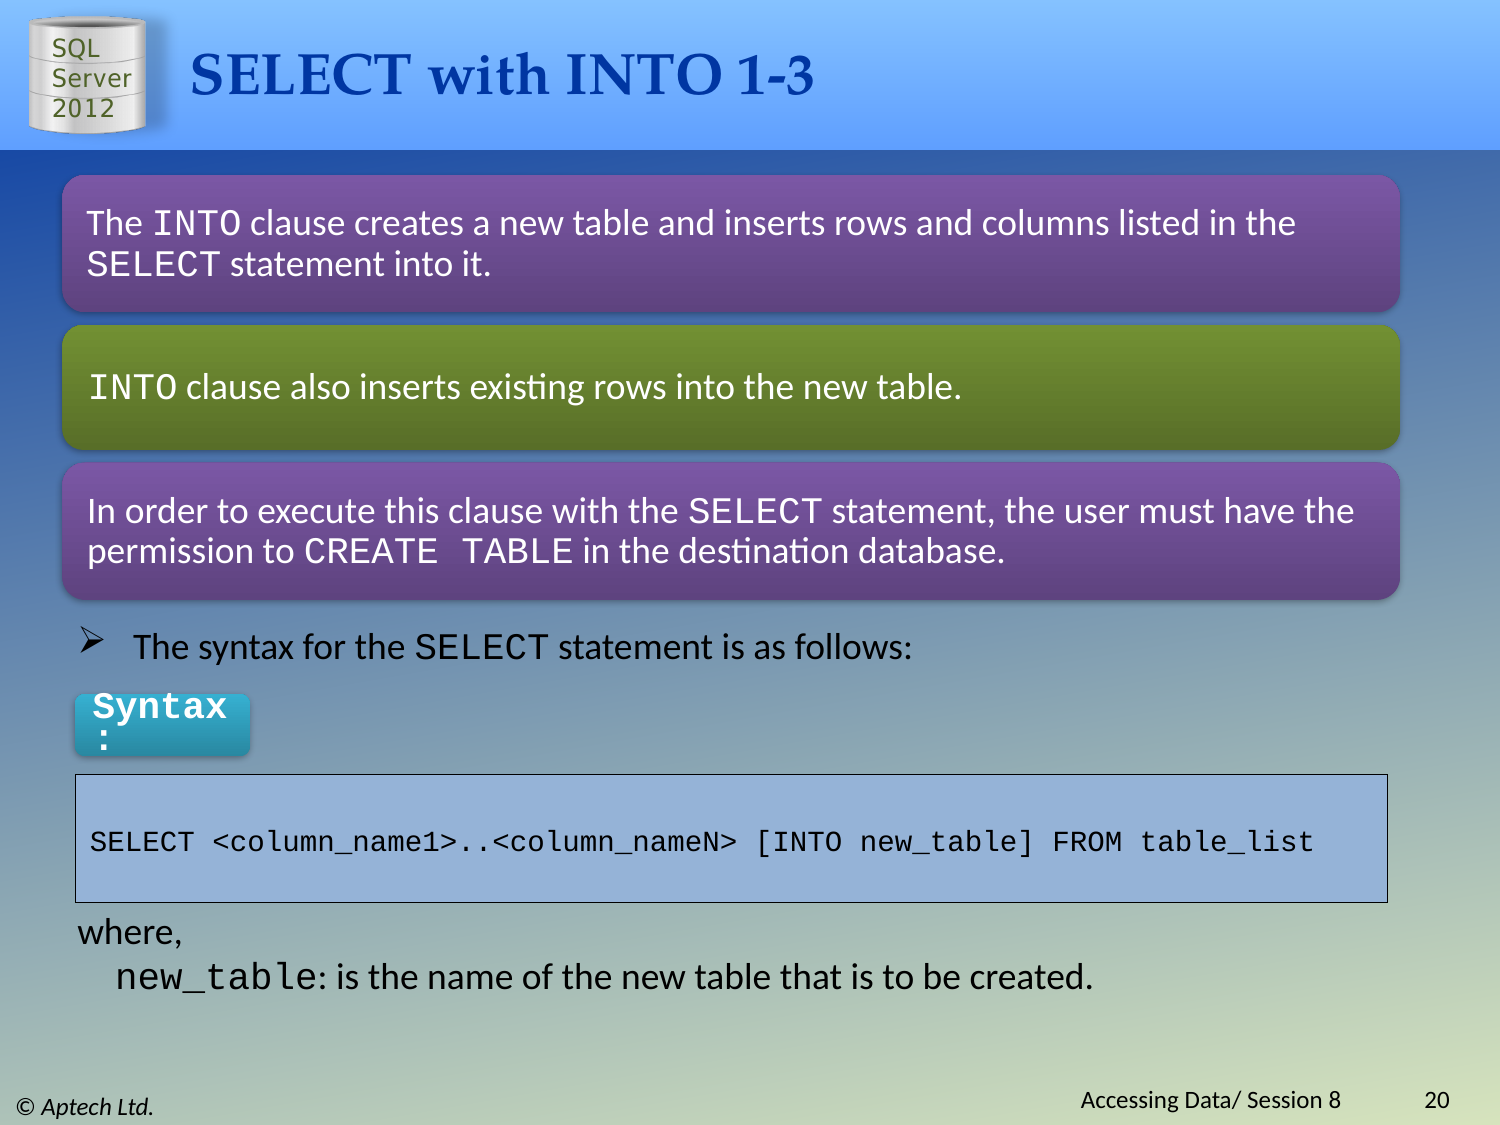

# SELECT with INTO 1-3

The INTO clause creates a new table and inserts rows and columns listed in the SELECT statement into it.

INTO clause also inserts existing rows into the new table.

In order to execute this clause with the SELECT statement, the user must have the permission to CREATE TABLE in the destination database.
The syntax for the SELECT statement is as follows:
Syntax:

SELECT <column_name1>..<column_nameN> [INTO new_table] FROM table_list

where,
new_table: is the name of the new table that is to be created.
Accessing Data/ Session 8
20